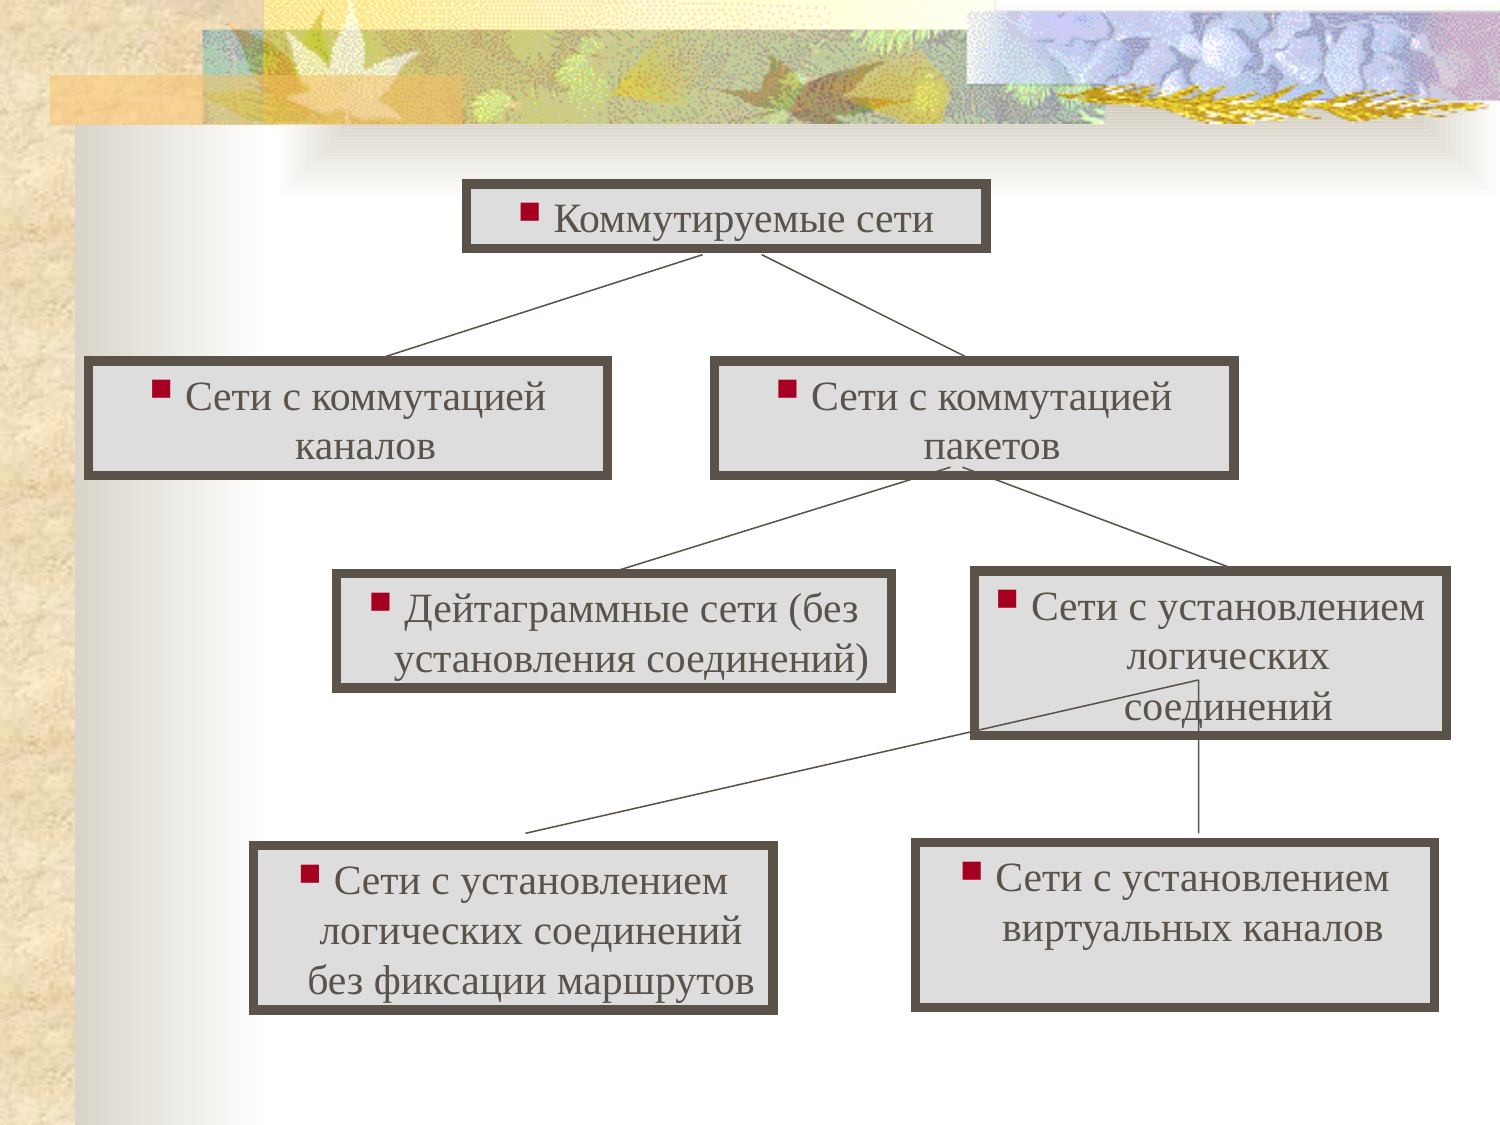

Коммутируемые сети

Сети с коммутацией каналов
Сети с коммутацией пакетов

Сети с установлением логических соединений
Дейтаграммные сети (без установления соединений)

Сети с установлением виртуальных каналов
Сети с установлением логических соединений без фиксации маршрутов